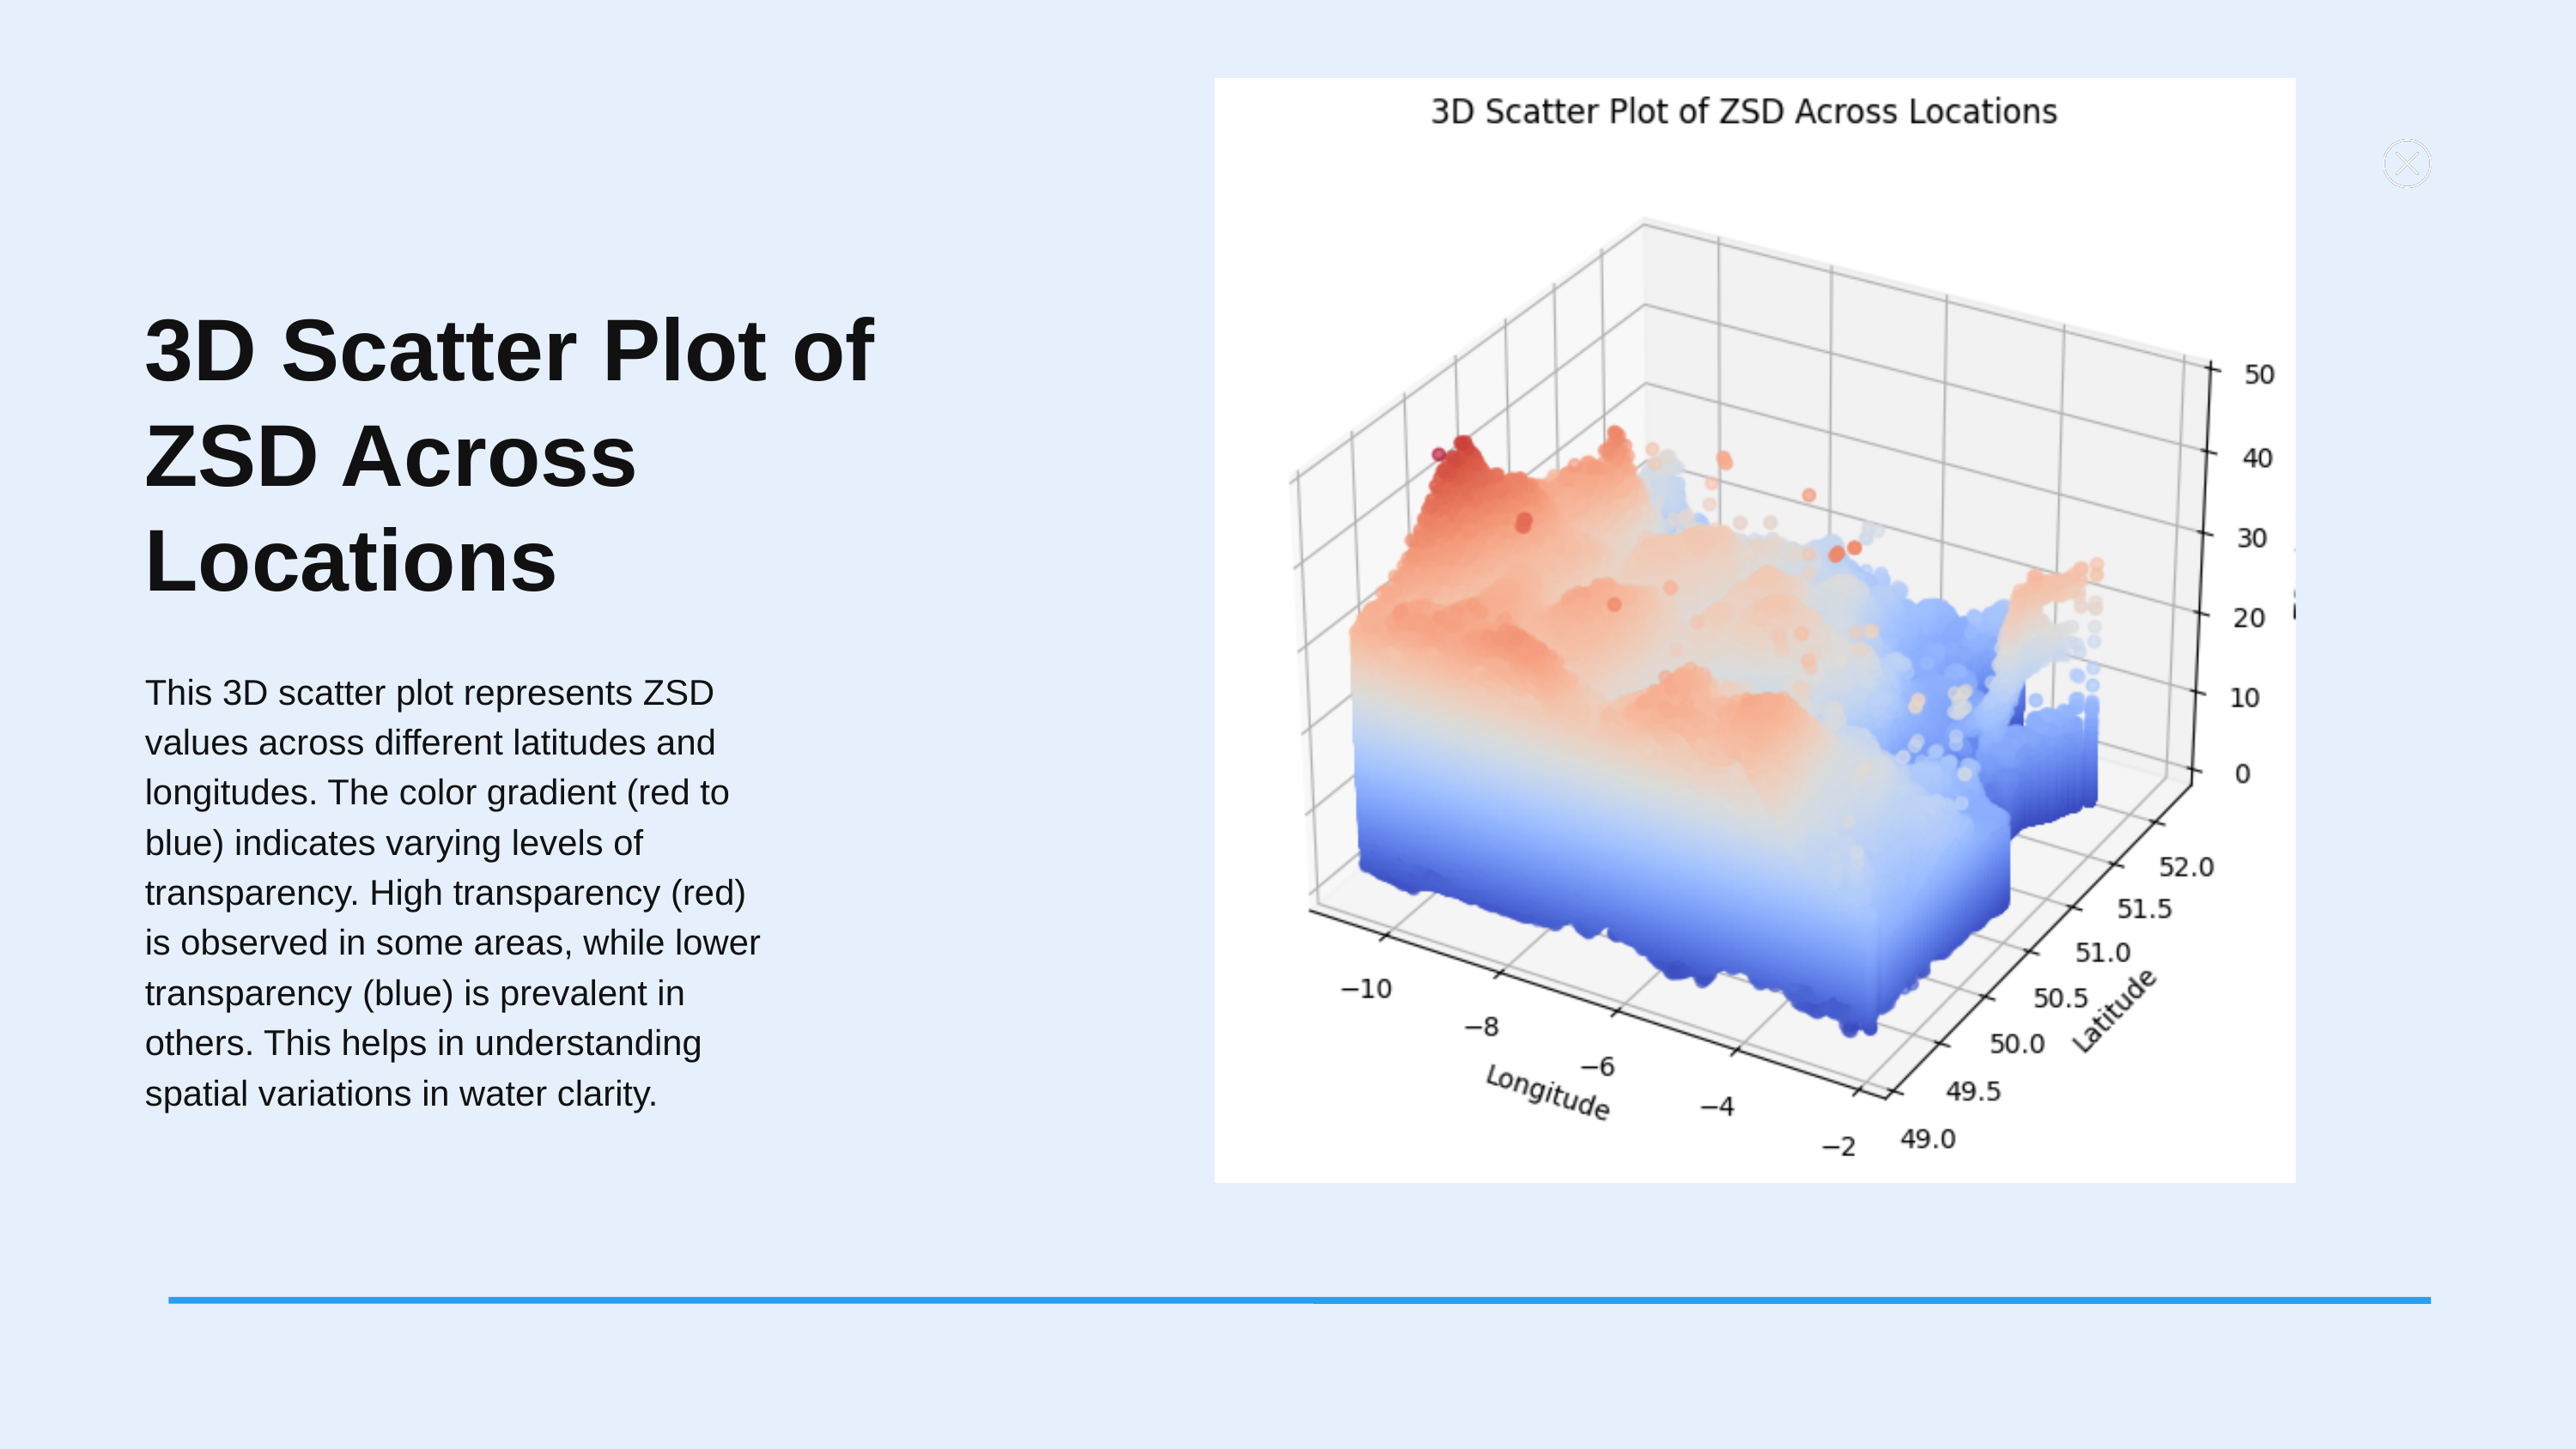

3D Scatter Plot of ZSD Across Locations
This 3D scatter plot represents ZSD values across different latitudes and longitudes. The color gradient (red to blue) indicates varying levels of transparency. High transparency (red) is observed in some areas, while lower transparency (blue) is prevalent in others. This helps in understanding spatial variations in water clarity.